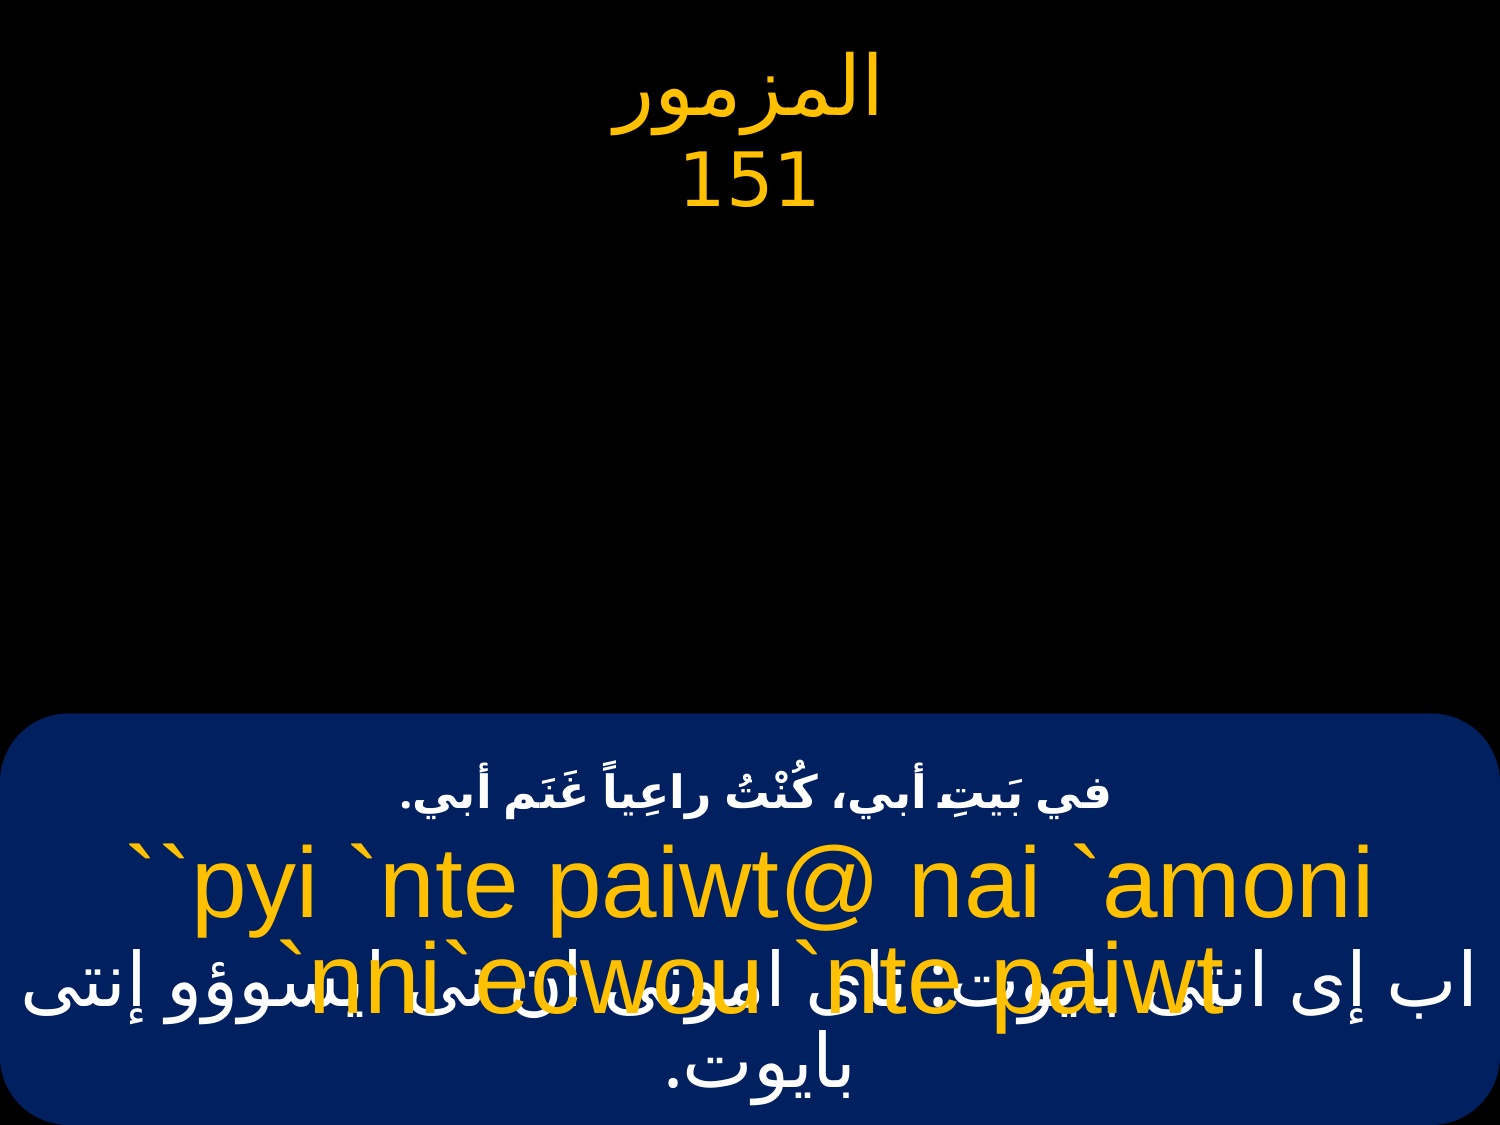

# في بَيتِ أبي، كُنْتُ راعِياً غَنَم أبي.
``pyi `nte paiwt@ nai `amoni `nni`ecwou `nte paiwt
اب إى انتى بايوت: ناى امونى ان نى ايسوؤو إنتى بايوت.